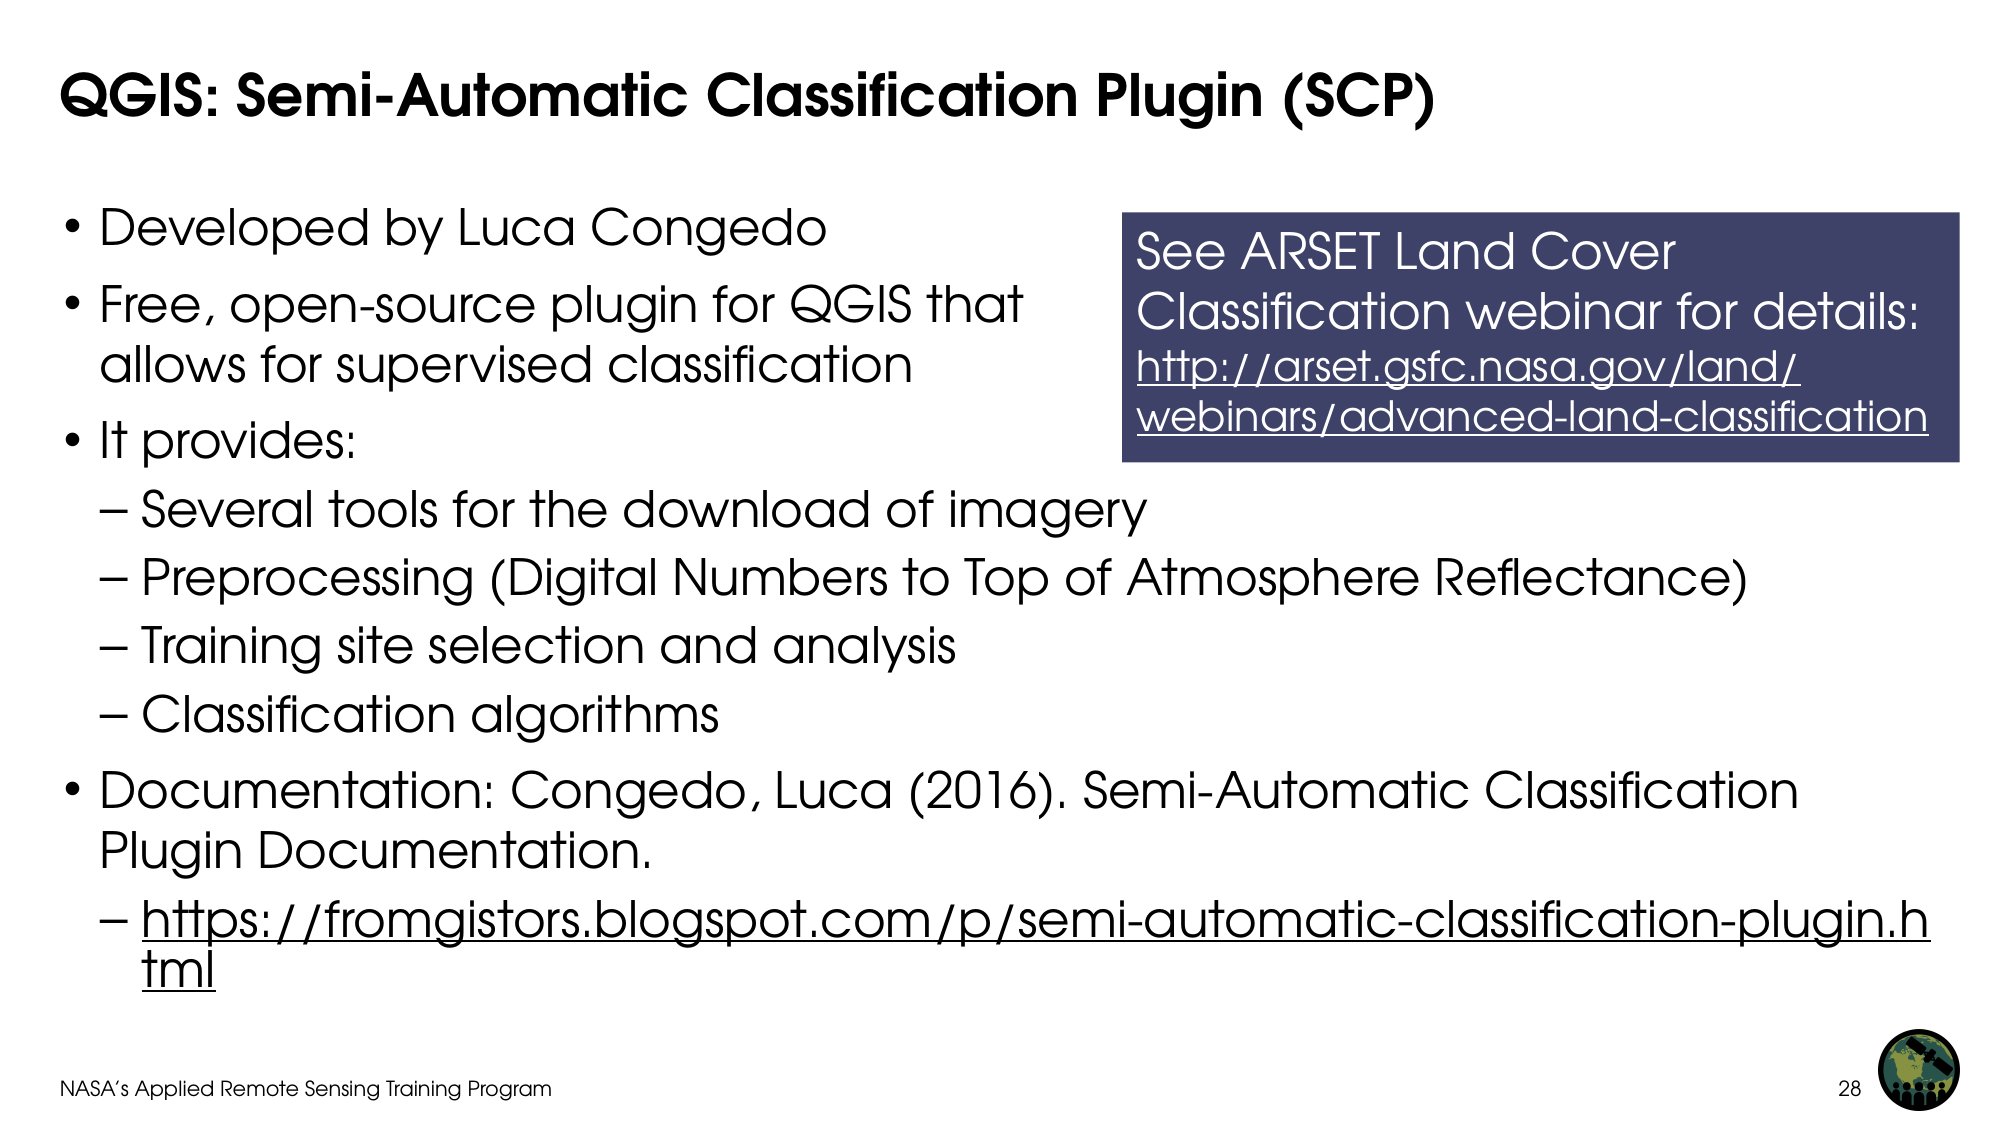

# QGIS: Semi-Automatic Classification Plugin (SCP)
Developed by Luca Congedo
Free, open-source plugin for QGIS that
allows for supervised classification
It provides:
Several tools for the download of imagery
Preprocessing (Digital Numbers to Top of Atmosphere Reflectance)
Training site selection and analysis
Classification algorithms
Documentation: Congedo, Luca (2016). Semi-Automatic Classification Plugin Documentation.
https://fromgistors.blogspot.com/p/semi-automatic-classification-plugin.html
See ARSET Land Cover Classification webinar for details:
http://arset.gsfc.nasa.gov/land/
webinars/advanced-land-classification